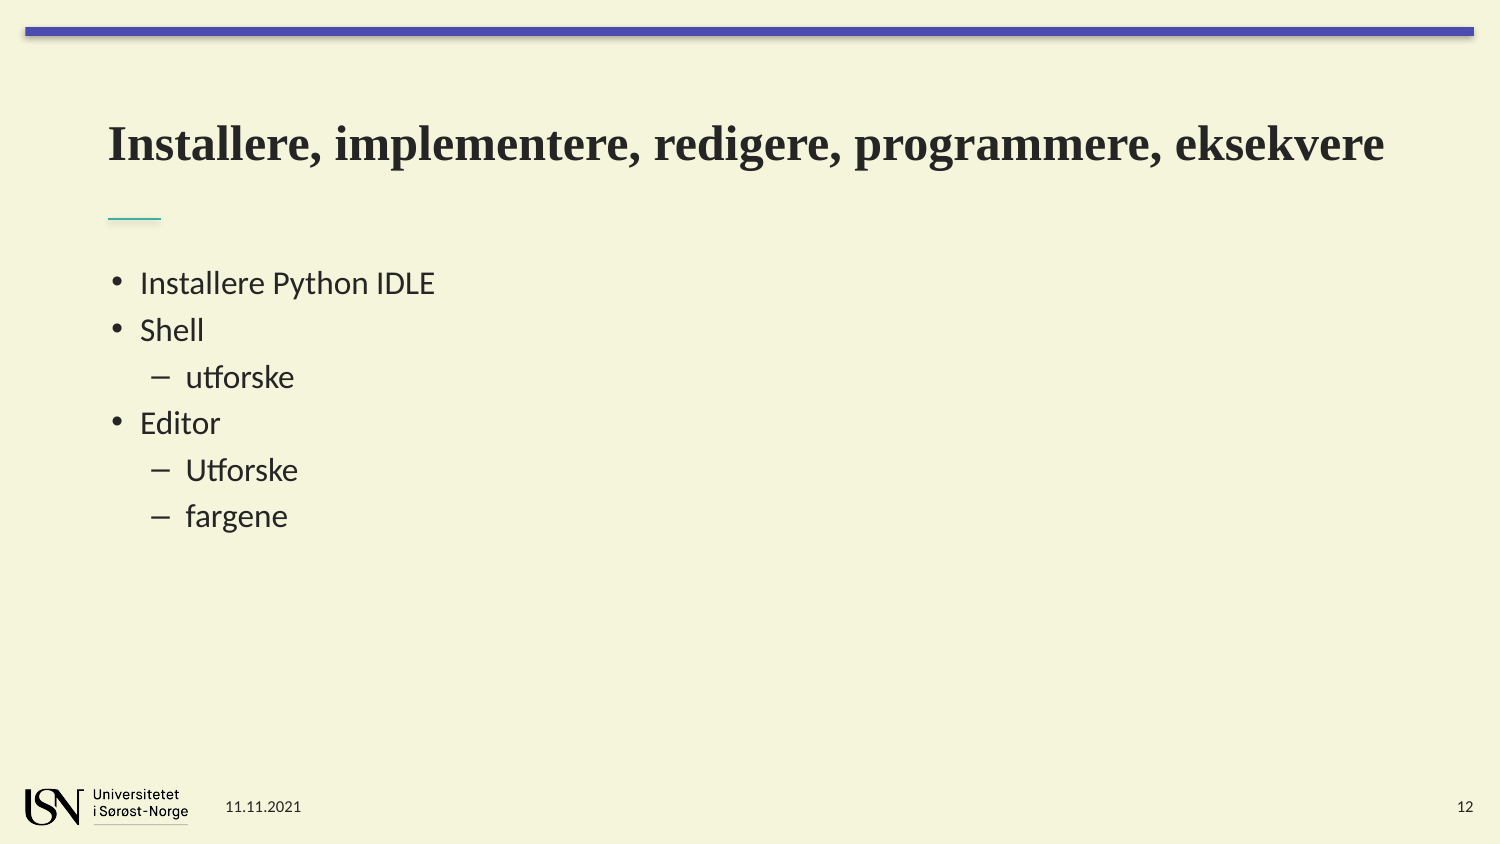

# Installere, implementere, redigere, programmere, eksekvere
Installere Python IDLE
Shell
utforske
Editor
Utforske
fargene
11.11.2021
12